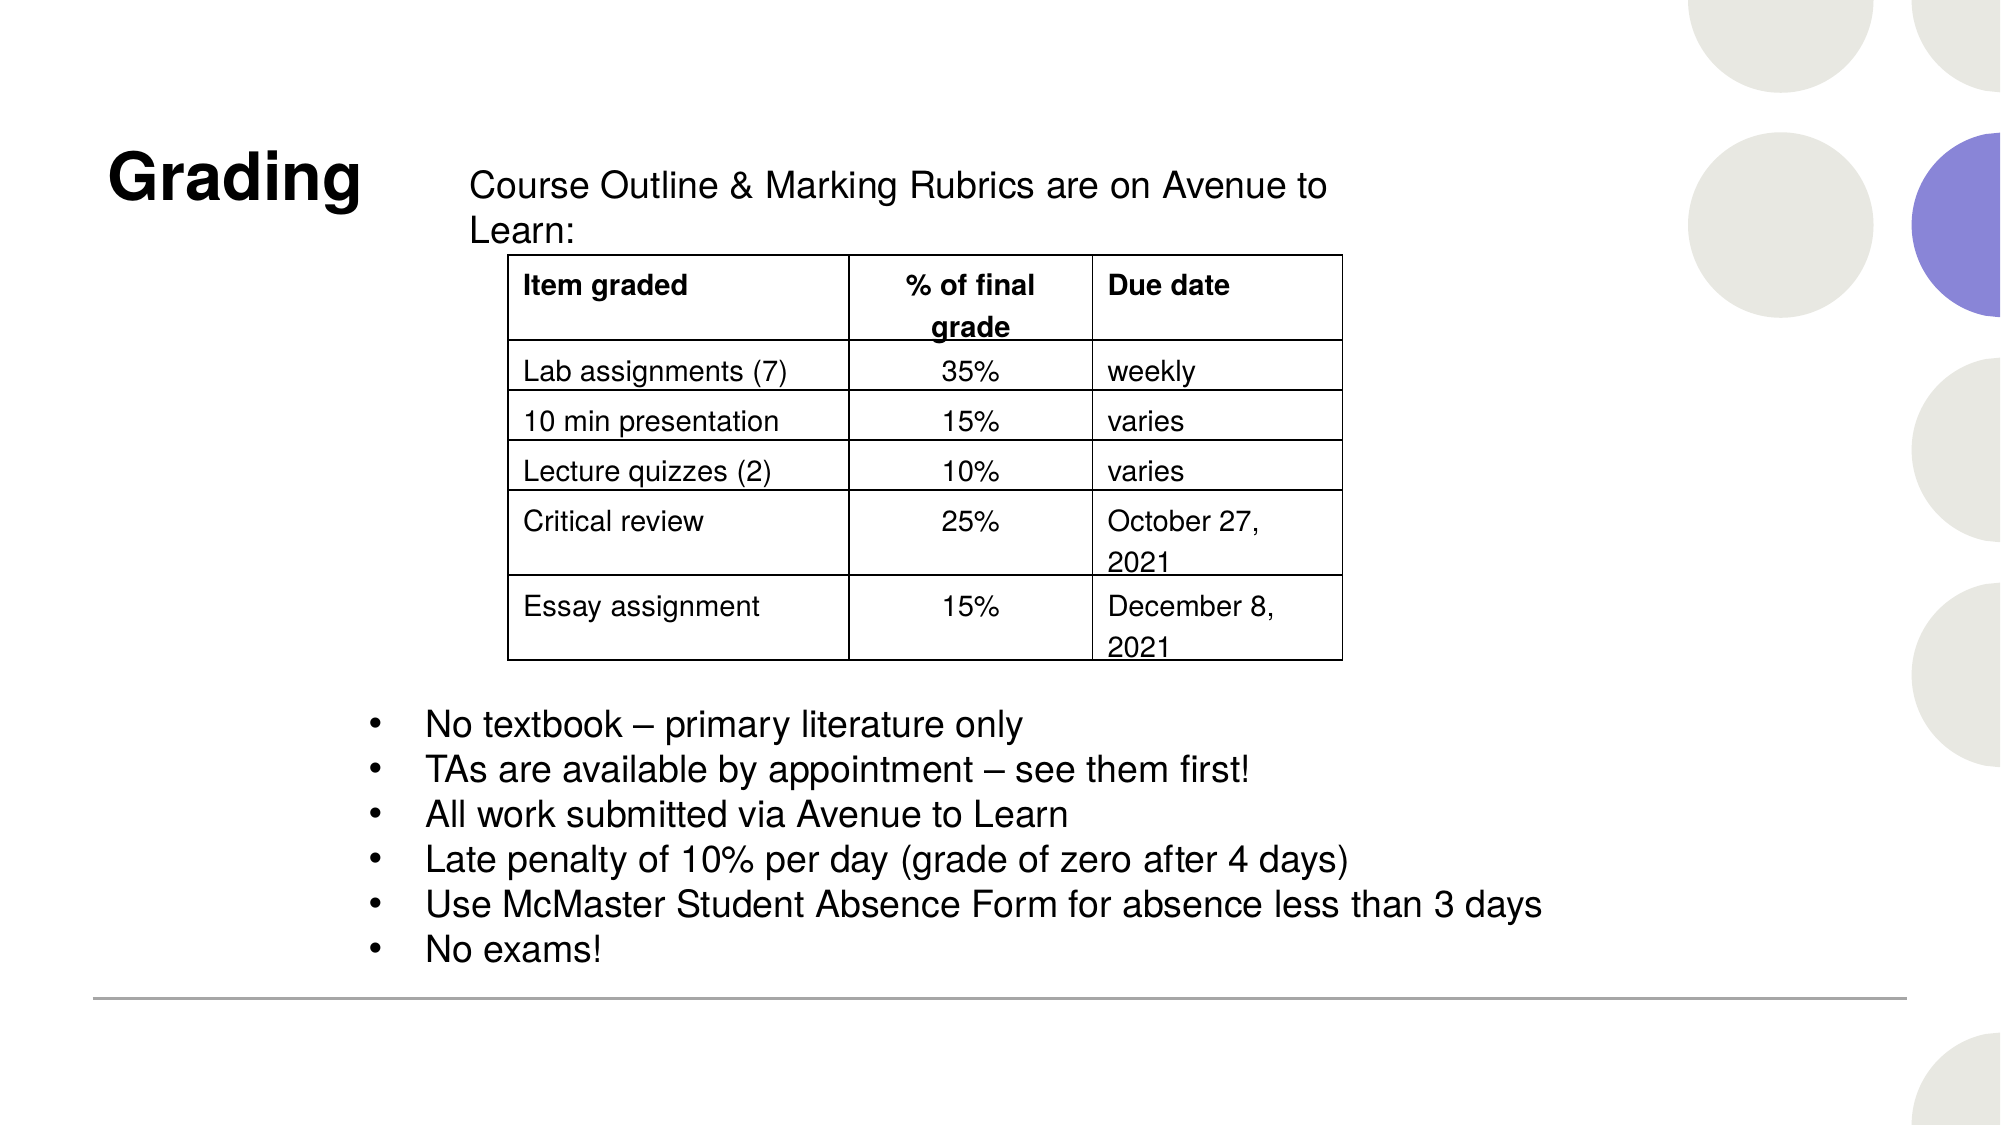

# Grading
Course Outline & Marking Rubrics are on Avenue to Learn:
| Item graded | % of final grade | Due date |
| --- | --- | --- |
| Lab assignments (7) | 35% | weekly |
| 10 min presentation | 15% | varies |
| Lecture quizzes (2) | 10% | varies |
| Critical review | 25% | October 27, 2021 |
| Essay assignment | 15% | December 8, 2021 |
No textbook – primary literature only
TAs are available by appointment – see them first!
All work submitted via Avenue to Learn
Late penalty of 10% per day (grade of zero after 4 days)
Use McMaster Student Absence Form for absence less than 3 days
No exams!